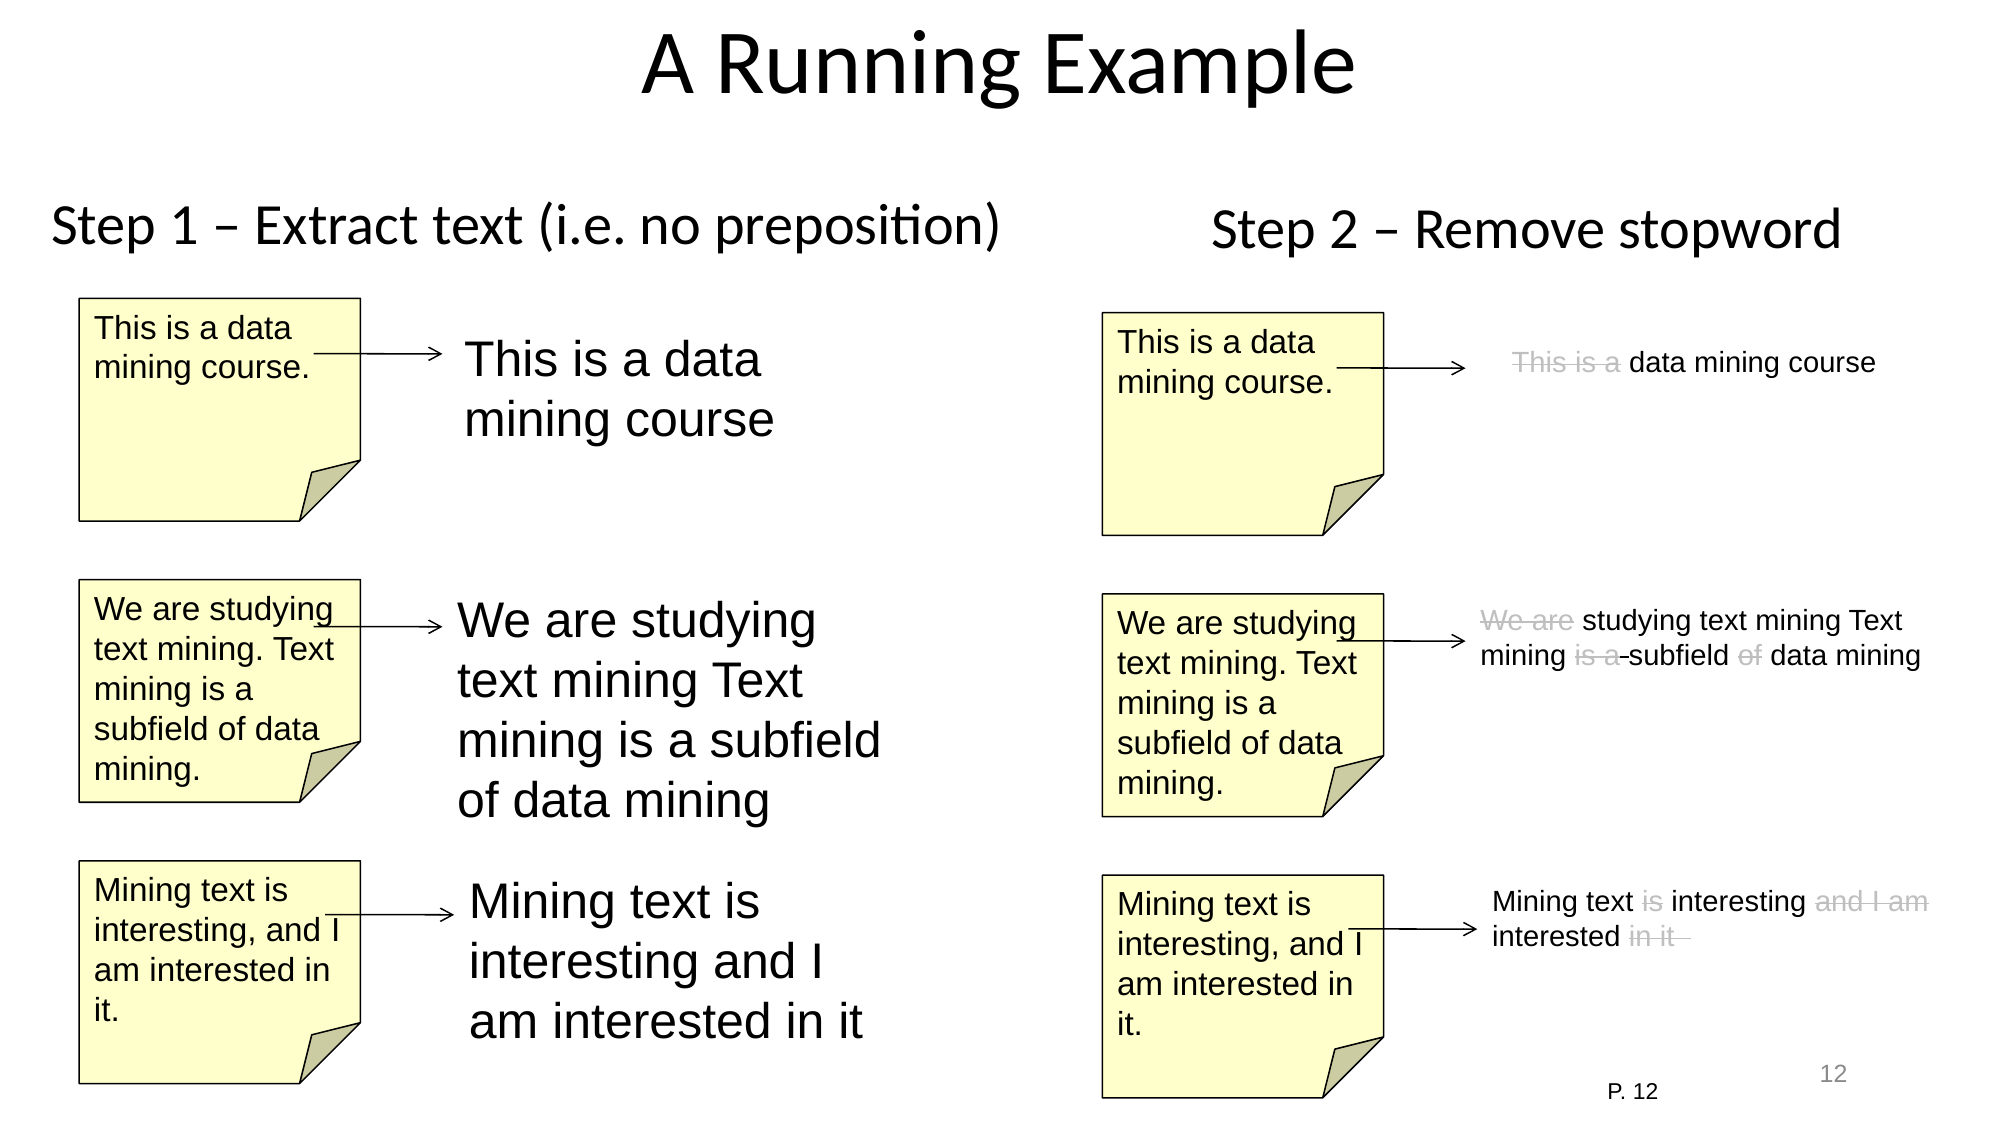

A Running Example
Step 1 – Extract text (i.e. no preposition)
Step 2 – Remove stopword
This is a data mining course.
This is a data mining course.
This is a data mining course
This is a data mining course
We are studying text mining. Text mining is a subfield of data mining.
We are studying text mining Text mining is a subfield of data mining
We are studying text mining. Text mining is a subfield of data mining.
We are studying text mining Text mining is a subfield of data mining
Mining text is interesting, and I am interested in it.
Mining text is interesting and I am interested in it
Mining text is interesting, and I am interested in it.
Mining text is interesting and I am interested in it
12
P. 12